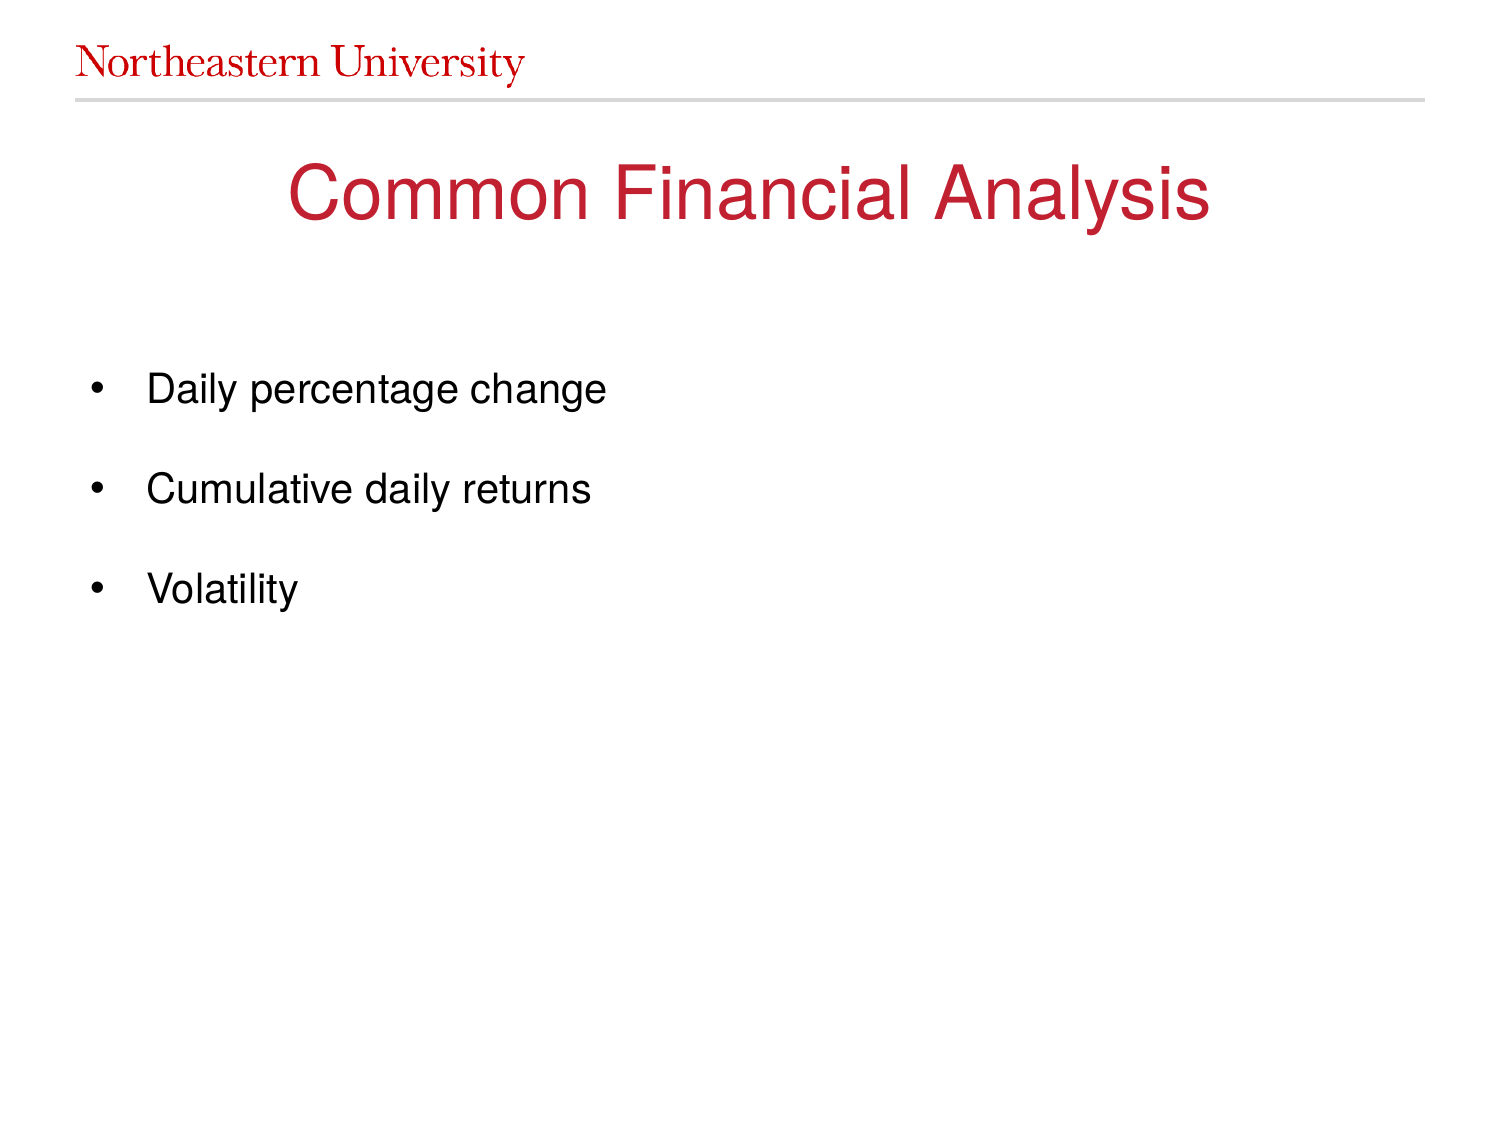

# Common Financial Analysis
Daily percentage change

Cumulative daily returns

Volatility